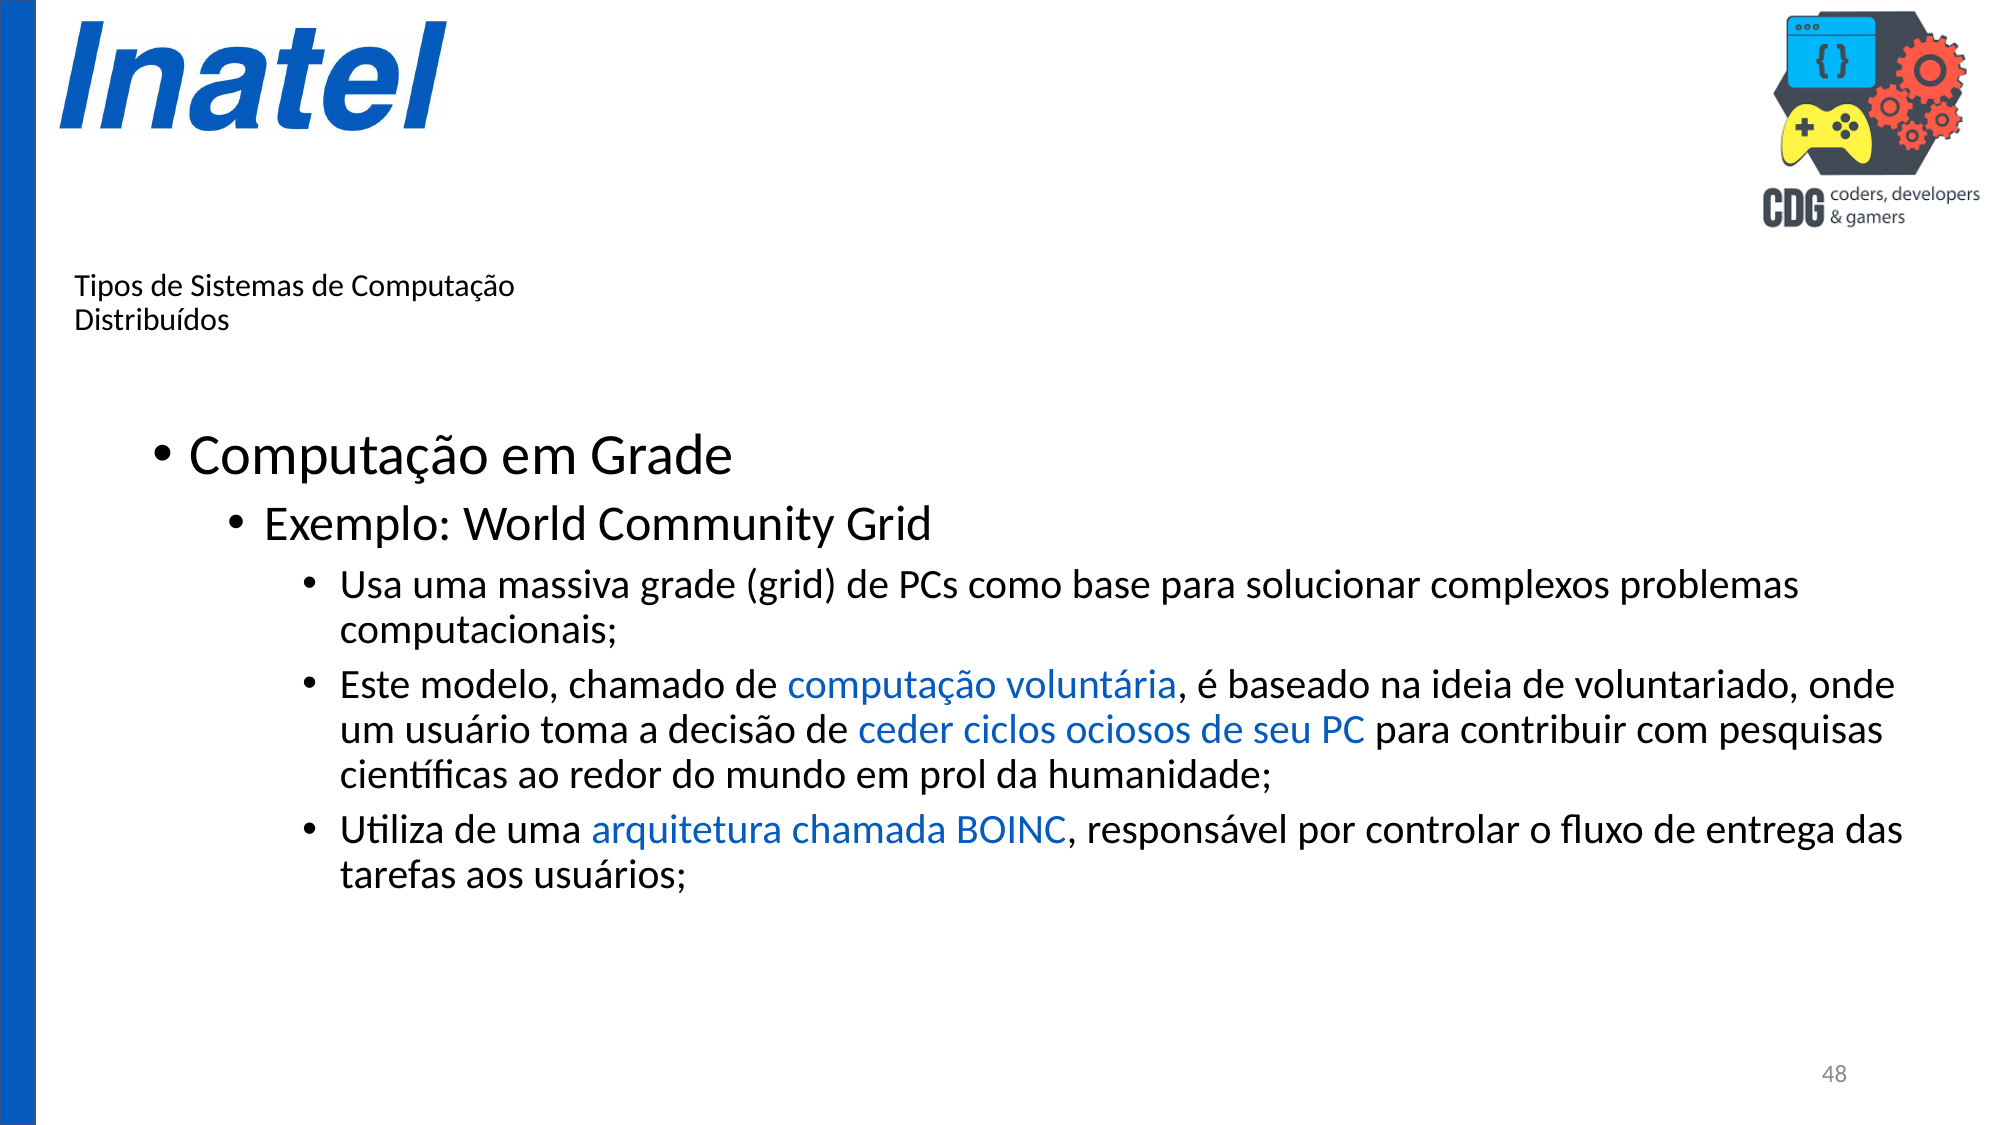

# Tipos de Sistemas de Computação Distribuídos
Computação em Grade
Exemplo: World Community Grid
Usa uma massiva grade (grid) de PCs como base para solucionar complexos problemas computacionais;
Este modelo, chamado de computação voluntária, é baseado na ideia de voluntariado, onde um usuário toma a decisão de ceder ciclos ociosos de seu PC para contribuir com pesquisas científicas ao redor do mundo em prol da humanidade;
Utiliza de uma arquitetura chamada BOINC, responsável por controlar o fluxo de entrega das tarefas aos usuários;
48